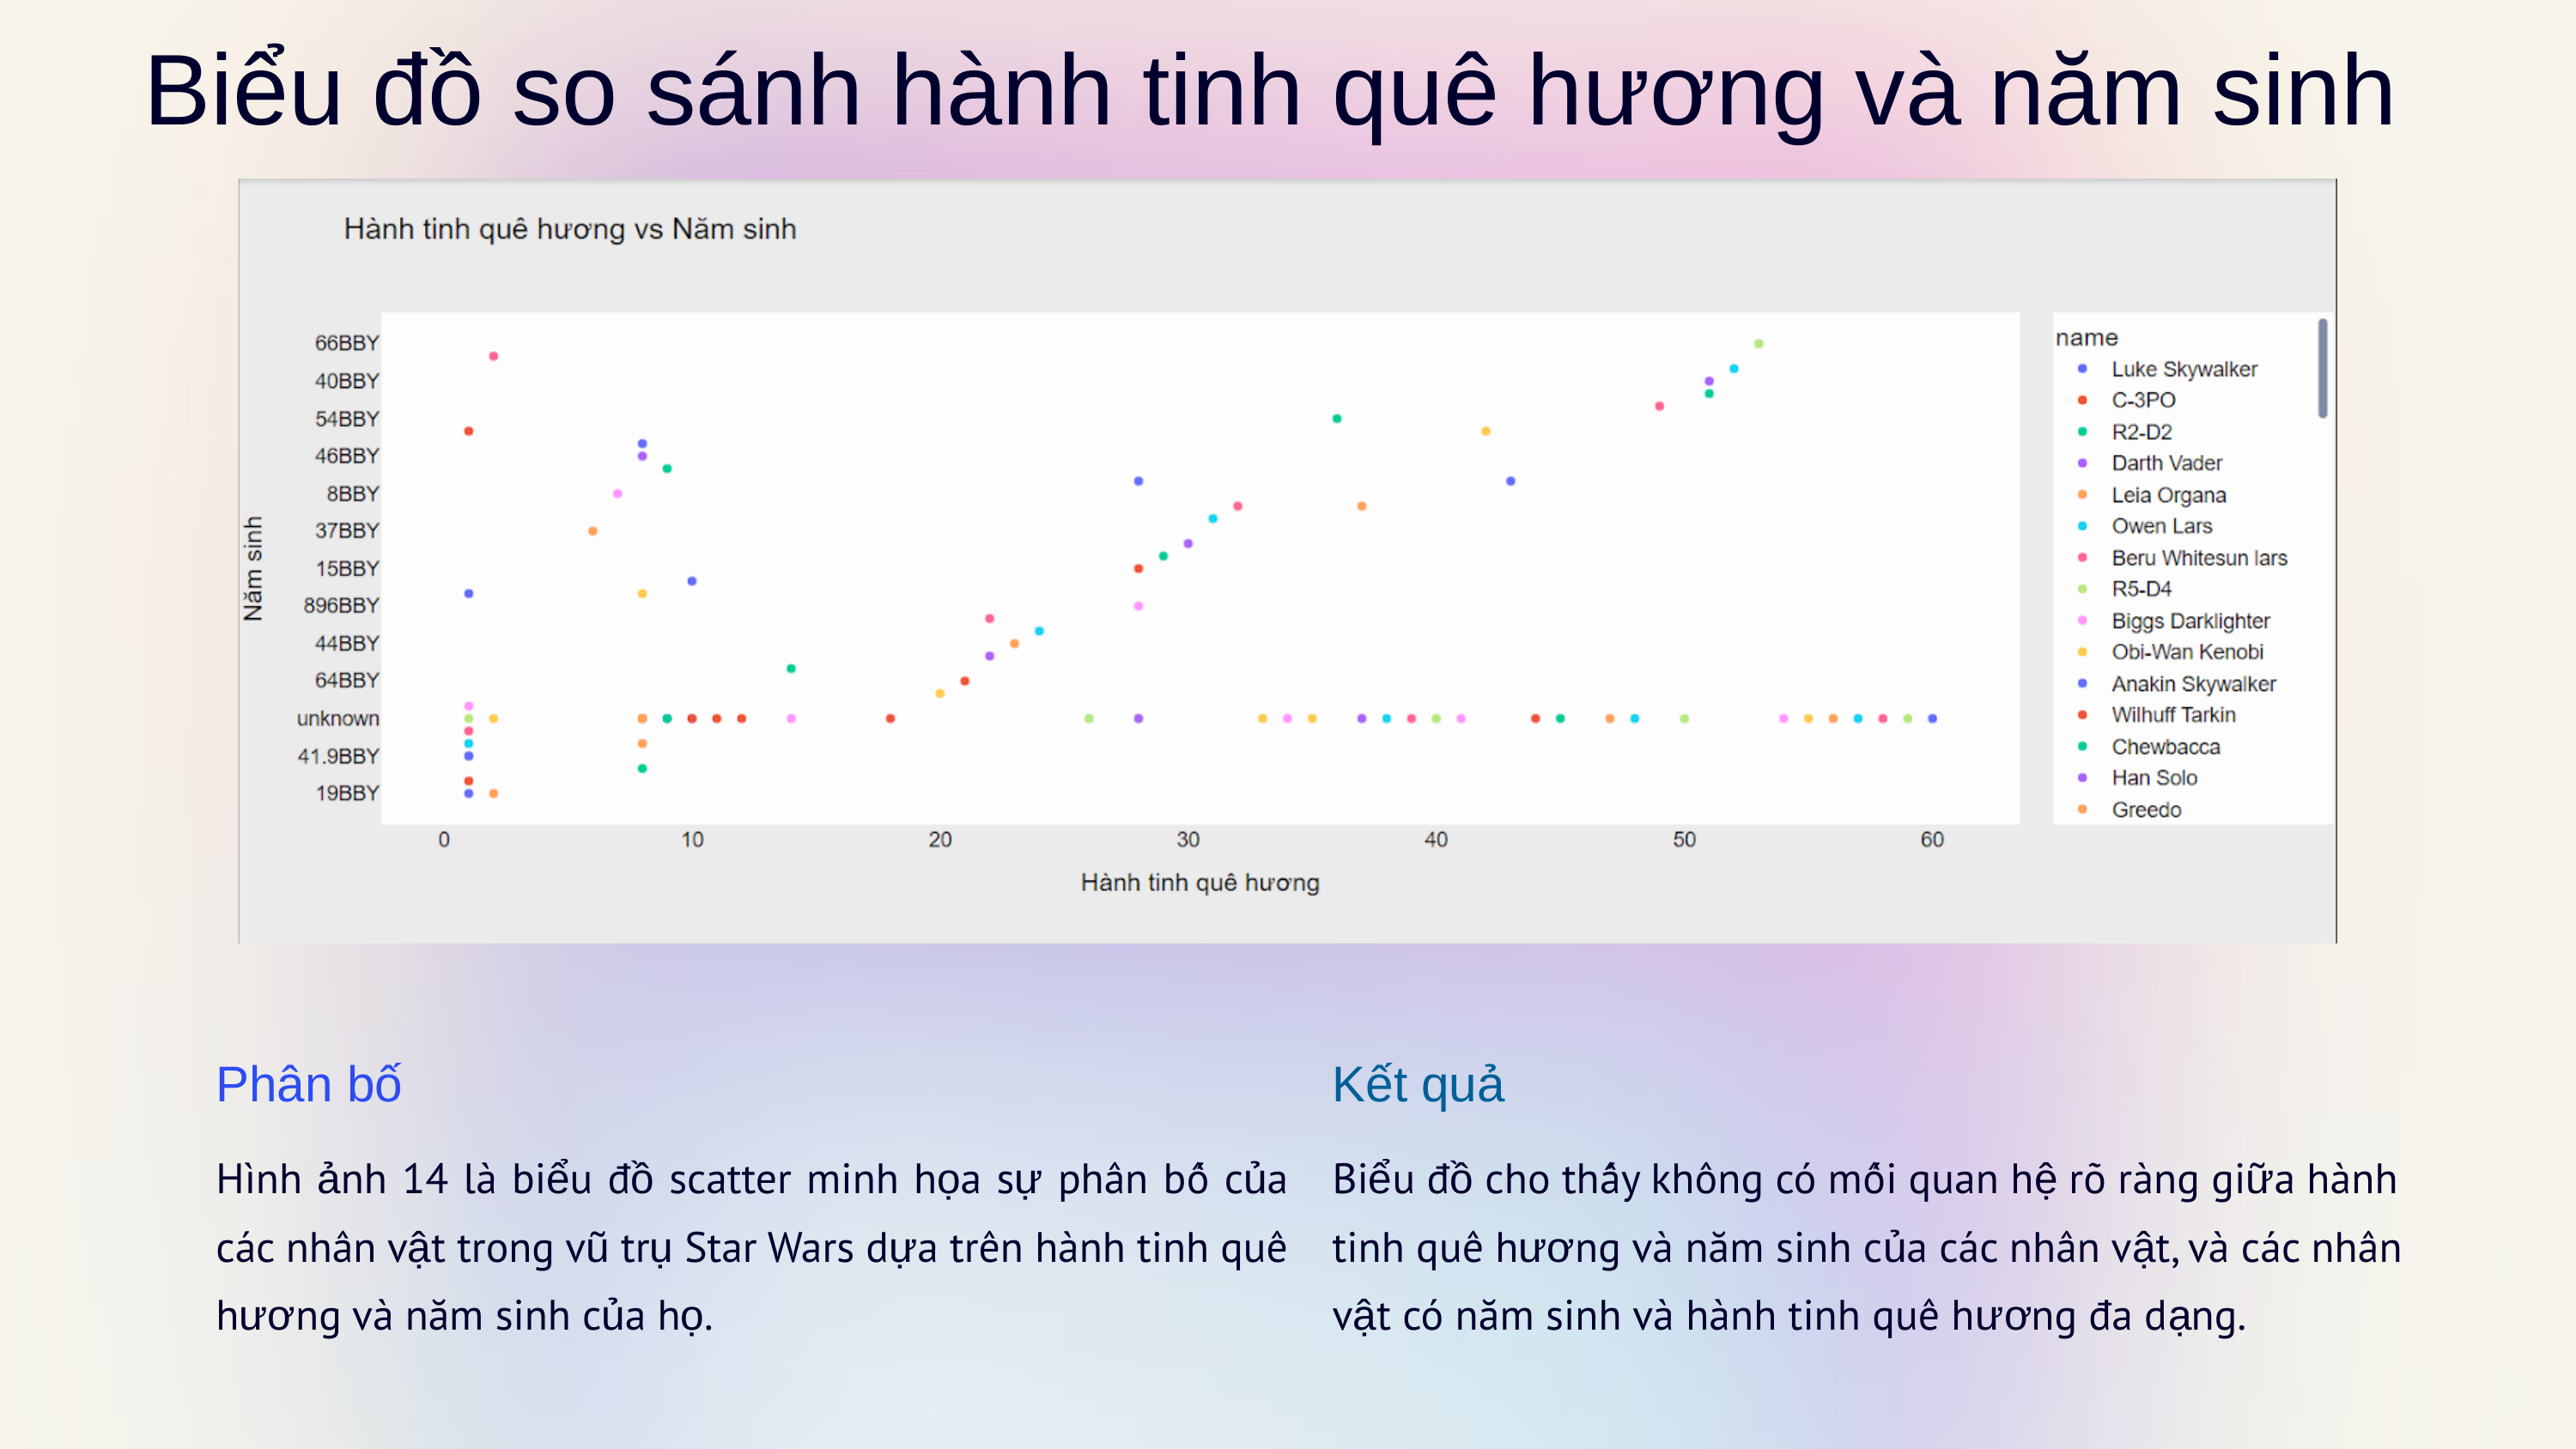

Biểu đồ so sánh hành tinh quê hương và năm sinh

Phân bố
Hình ảnh 14 là biểu đồ scatter minh họa sự phân bố của các nhân vật trong vũ trụ Star Wars dựa trên hành tinh quê hương và năm sinh của họ.
Kết quả
Biểu đồ cho thấy không có mối quan hệ rõ ràng giữa hành tinh quê hương và năm sinh của các nhân vật, và các nhân vật có năm sinh và hành tinh quê hương đa dạng.